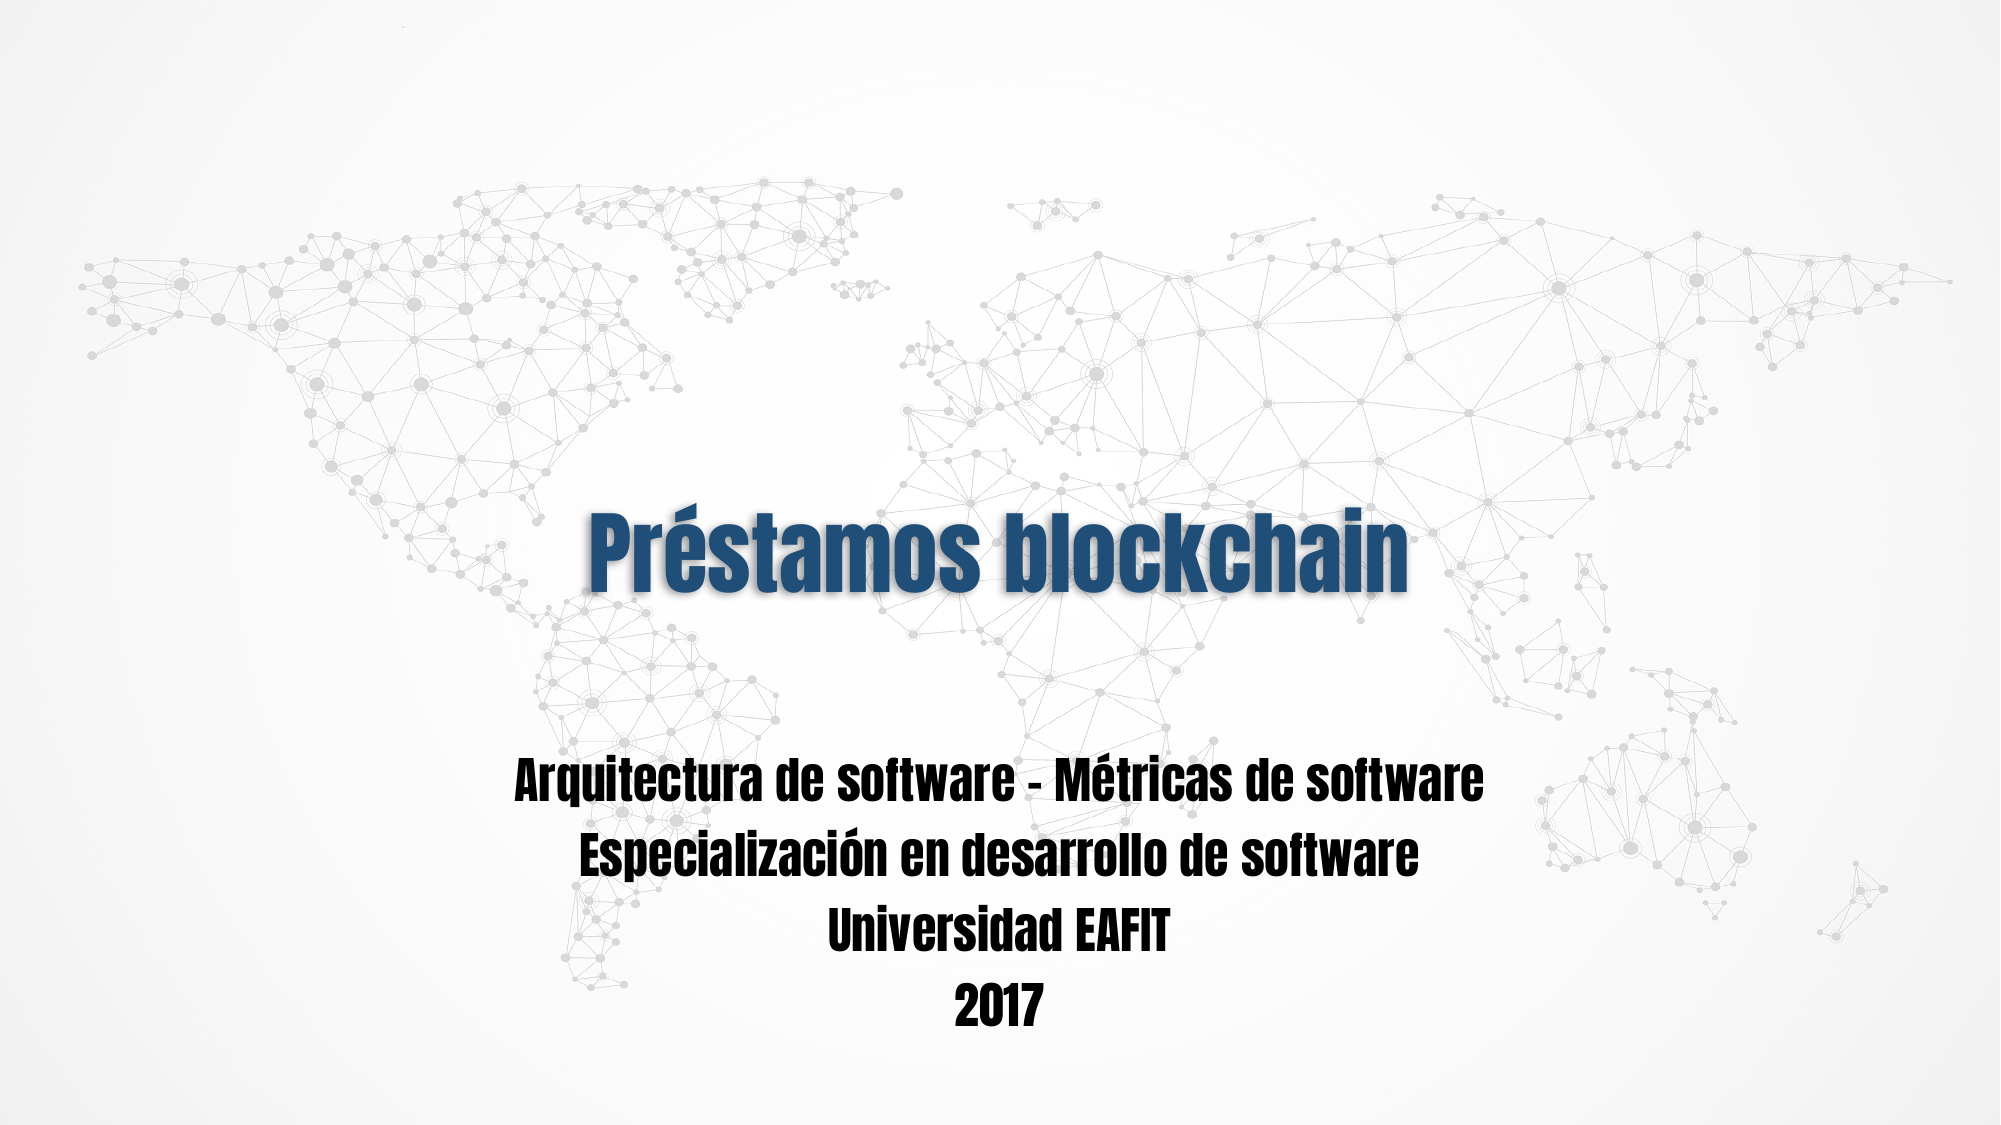

# Préstamos blockchain
Arquitectura de software - Métricas de software
Especialización en desarrollo de software
Universidad EAFIT
2017